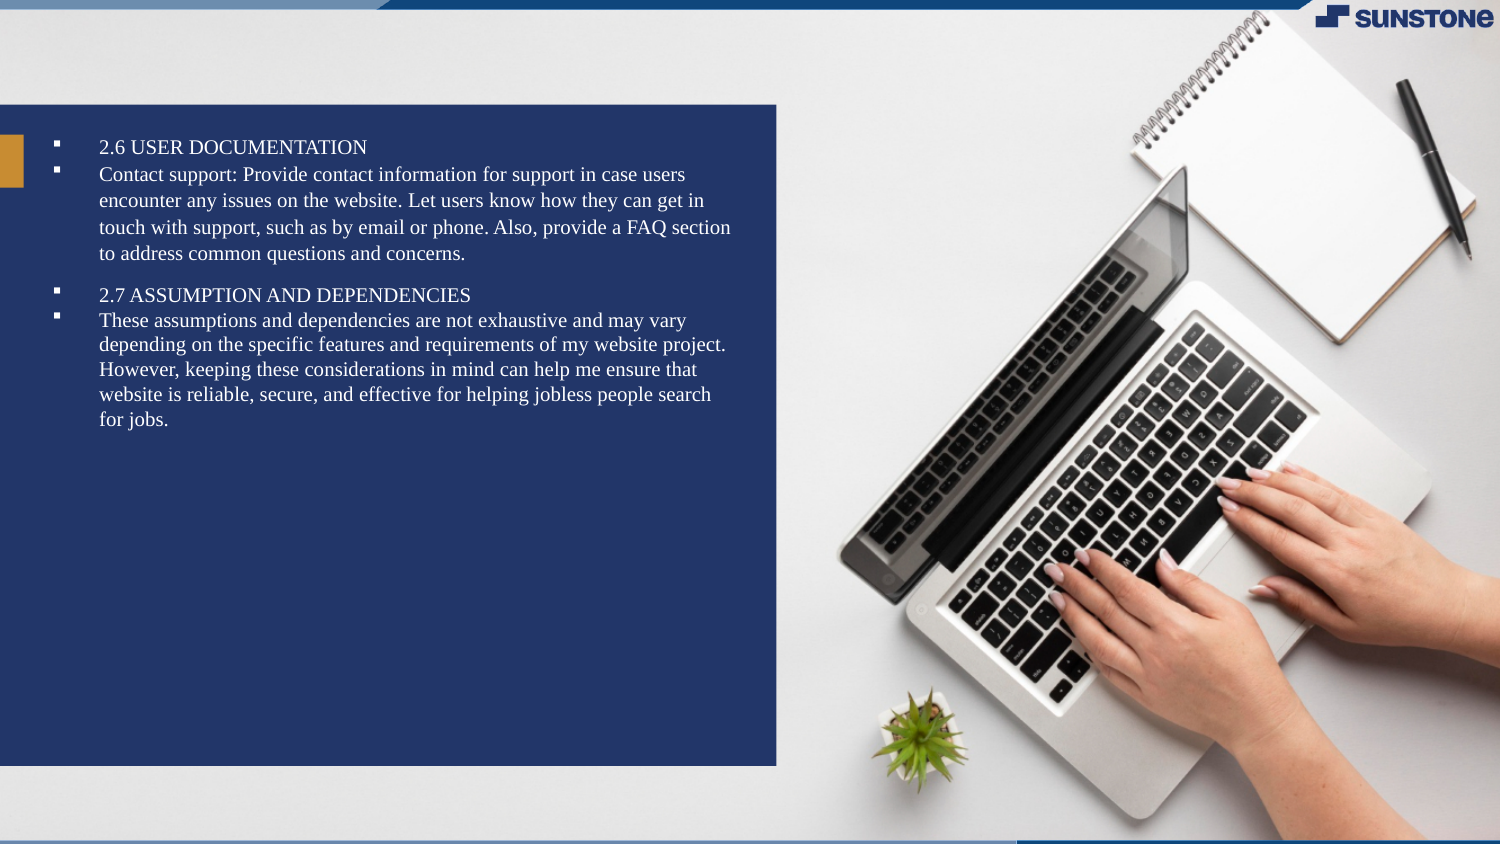

2.6 USER DOCUMENTATION
Contact support: Provide contact information for support in case users encounter any issues on the website. Let users know how they can get in touch with support, such as by email or phone. Also, provide a FAQ section to address common questions and concerns.
2.7 ASSUMPTION AND DEPENDENCIES
These assumptions and dependencies are not exhaustive and may vary depending on the specific features and requirements of my website project. However, keeping these considerations in mind can help me ensure that website is reliable, secure, and effective for helping jobless people search for jobs.